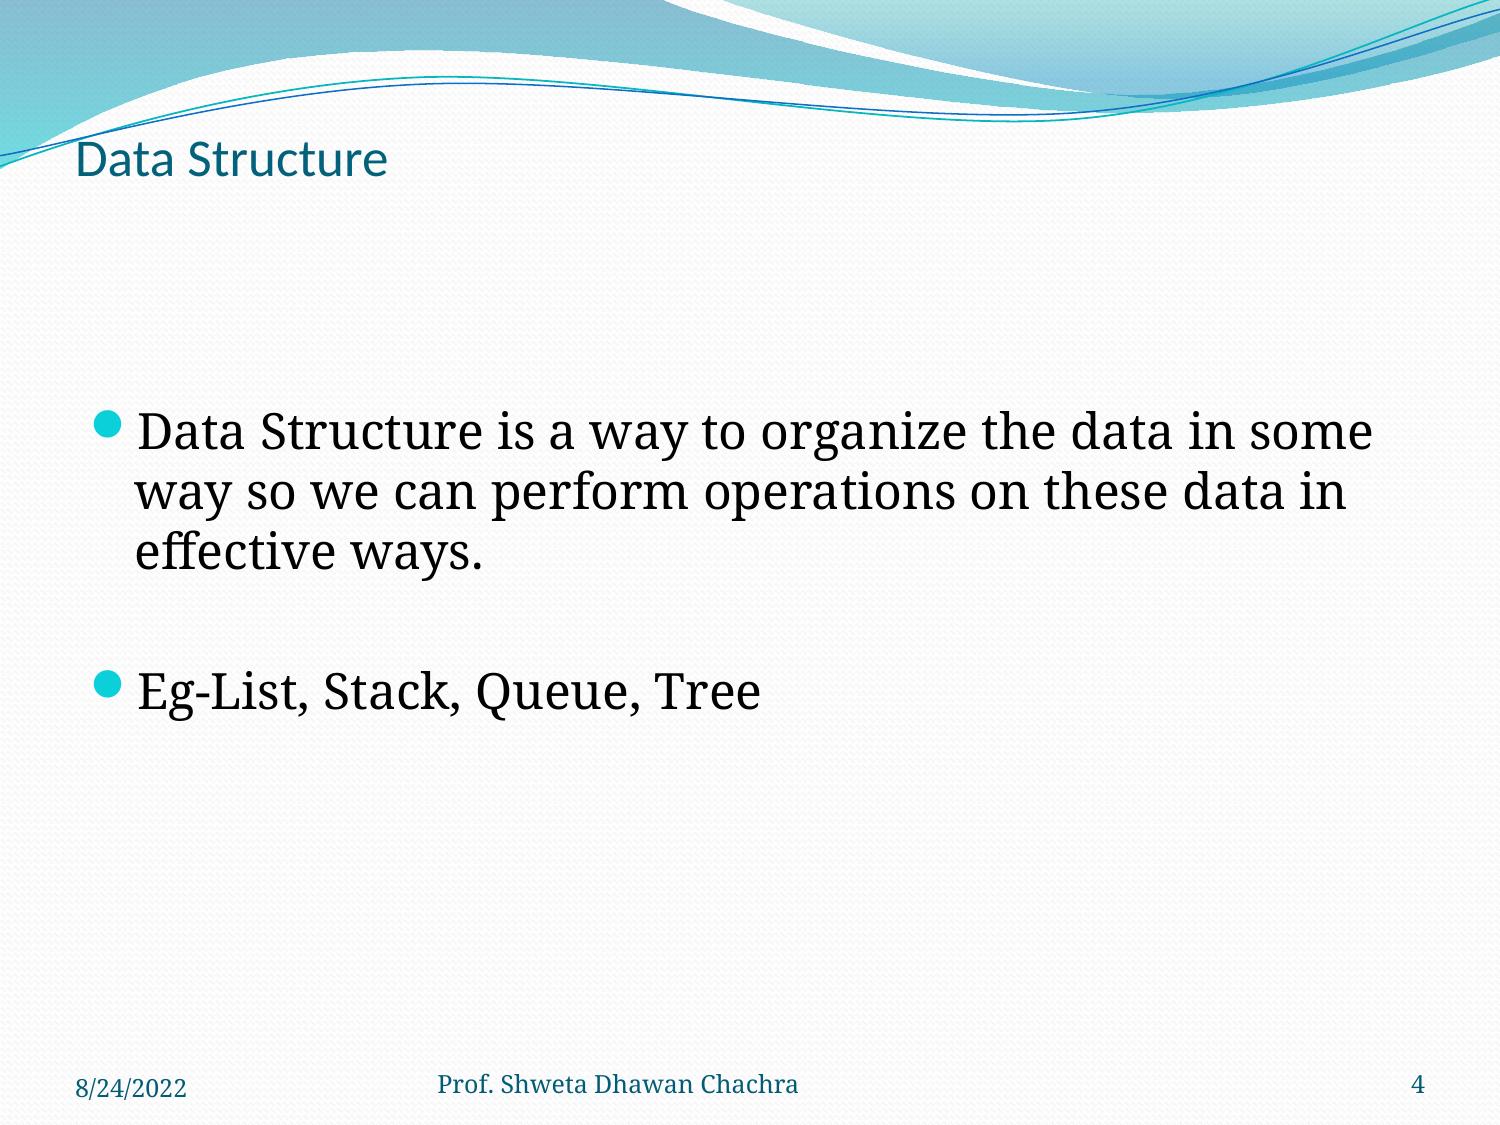

# Data Structure

Data Structure is a way to organize the data in some way so we can perform operations on these data in effective ways.

Eg-List, Stack, Queue, Tree
8/24/2022
Prof. Shweta Dhawan Chachra
4